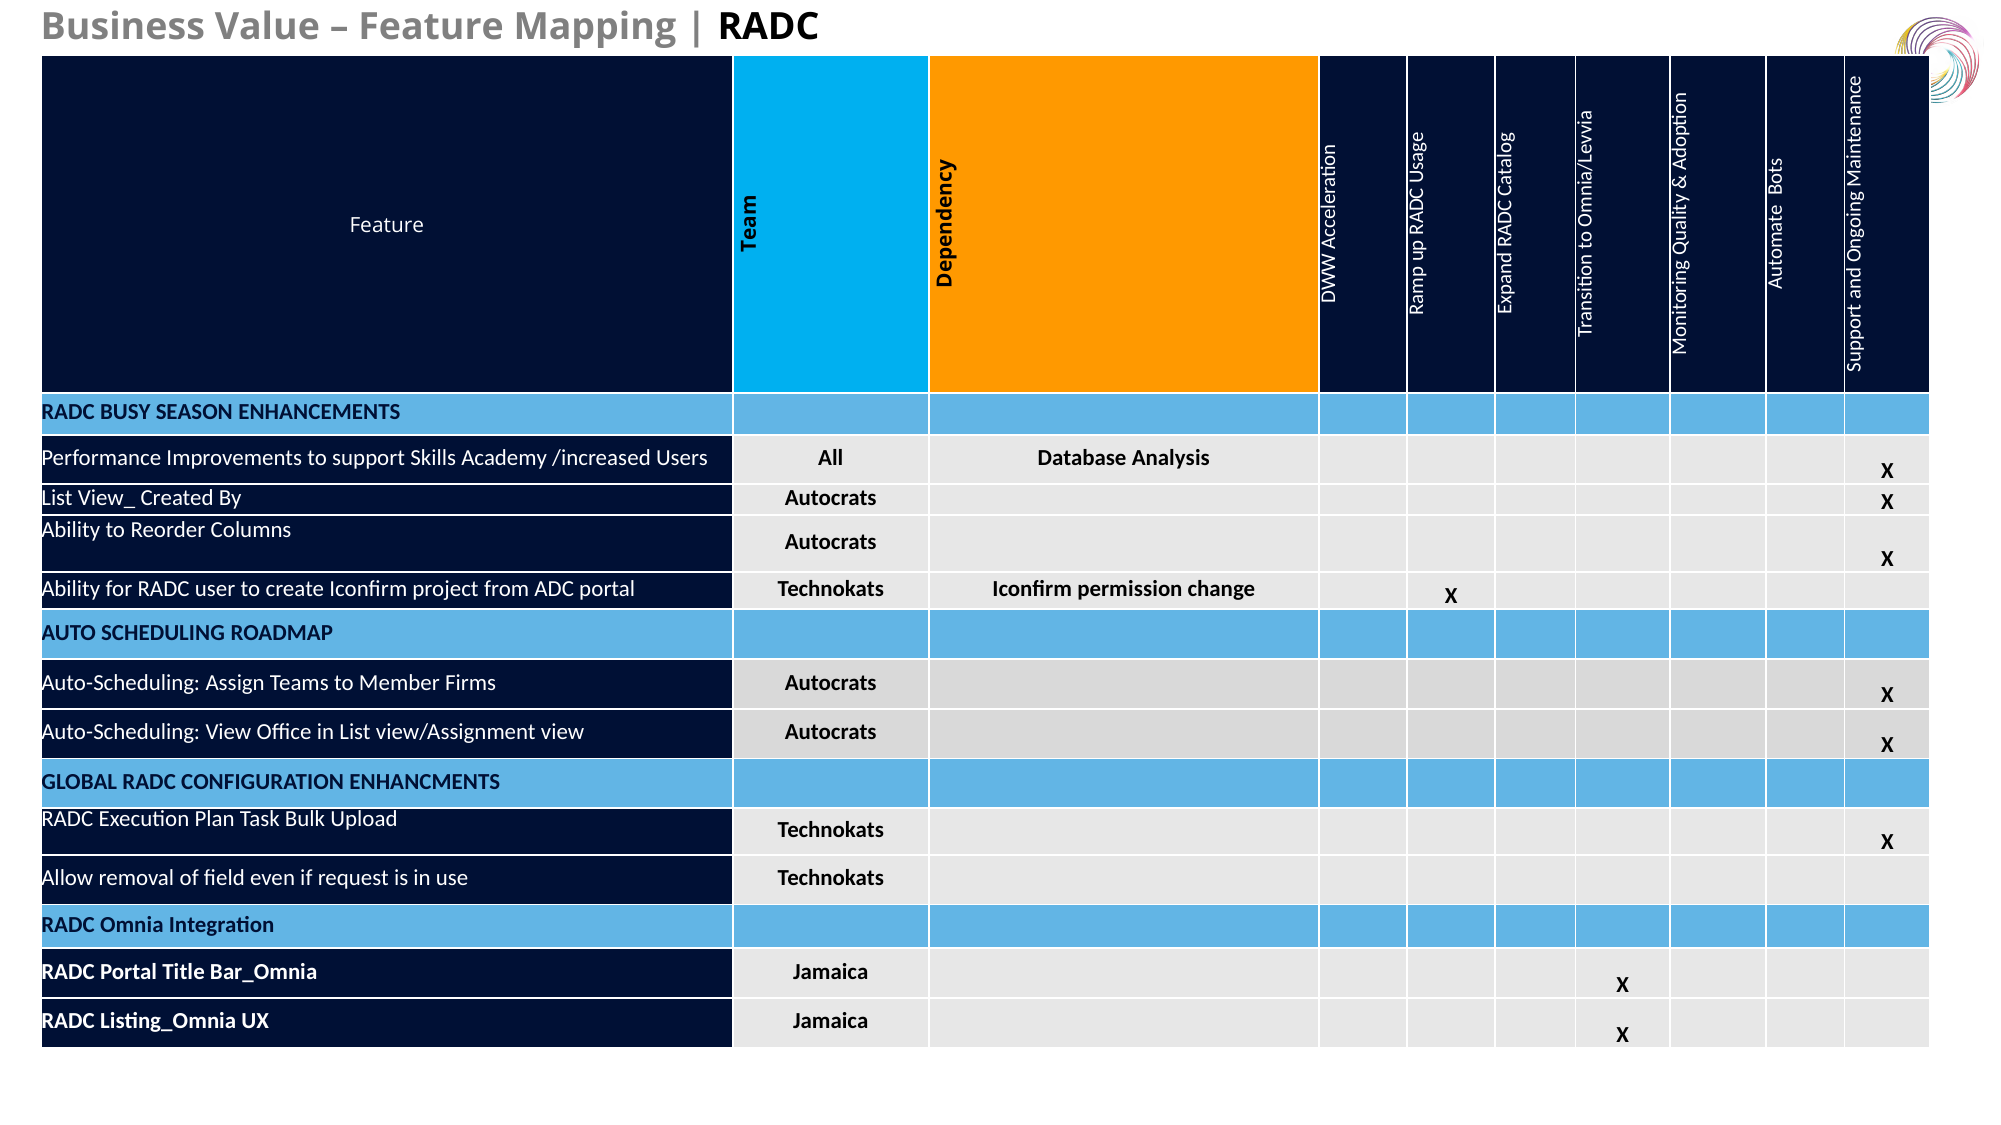

Business Value – Feature Mapping | RADC
| Feature | Team | Dependency | DWW Acceleration | Ramp up RADC Usage | Expand RADC Catalog | Transition to Omnia/Levvia | Monitoring Quality & Adoption | Automate  Bots | Support and Ongoing Maintenance |
| --- | --- | --- | --- | --- | --- | --- | --- | --- | --- |
| RADC BUSY SEASON ENHANCEMENTS |  |  |  |  |  |  |  |  |  |
| Performance Improvements to support Skills Academy /increased Users | All | Database Analysis |  |  |  |  |  |  | X |
| List View\_ Created By | Autocrats |  |  |  |  |  |  |  | X |
| Ability to Reorder Columns | Autocrats |  |  |  |  |  |  |  | X |
| Ability for RADC user to create Iconfirm project from ADC portal | Technokats | Iconfirm permission change |  | X |  |  |  |  |  |
| AUTO SCHEDULING ROADMAP |  |  |  |  |  |  |  |  |  |
| Auto-Scheduling: Assign Teams to Member Firms | Autocrats |  |  |  |  |  |  |  | X |
| Auto-Scheduling: View Office in List view/Assignment view | Autocrats |  |  |  |  |  |  |  | X |
| GLOBAL RADC CONFIGURATION ENHANCMENTS |  |  |  |  |  |  |  |  |  |
| RADC Execution Plan Task Bulk Upload | Technokats |  |  |  |  |  |  |  | X |
| Allow removal of field even if request is in use | Technokats |  |  |  |  |  |  |  |  |
| RADC Omnia Integration |  |  |  |  |  |  |  |  |  |
| RADC Portal Title Bar\_Omnia | Jamaica |  |  |  |  | X |  |  |  |
| RADC Listing\_Omnia UX | Jamaica |  |  |  |  | X |  |  |  |